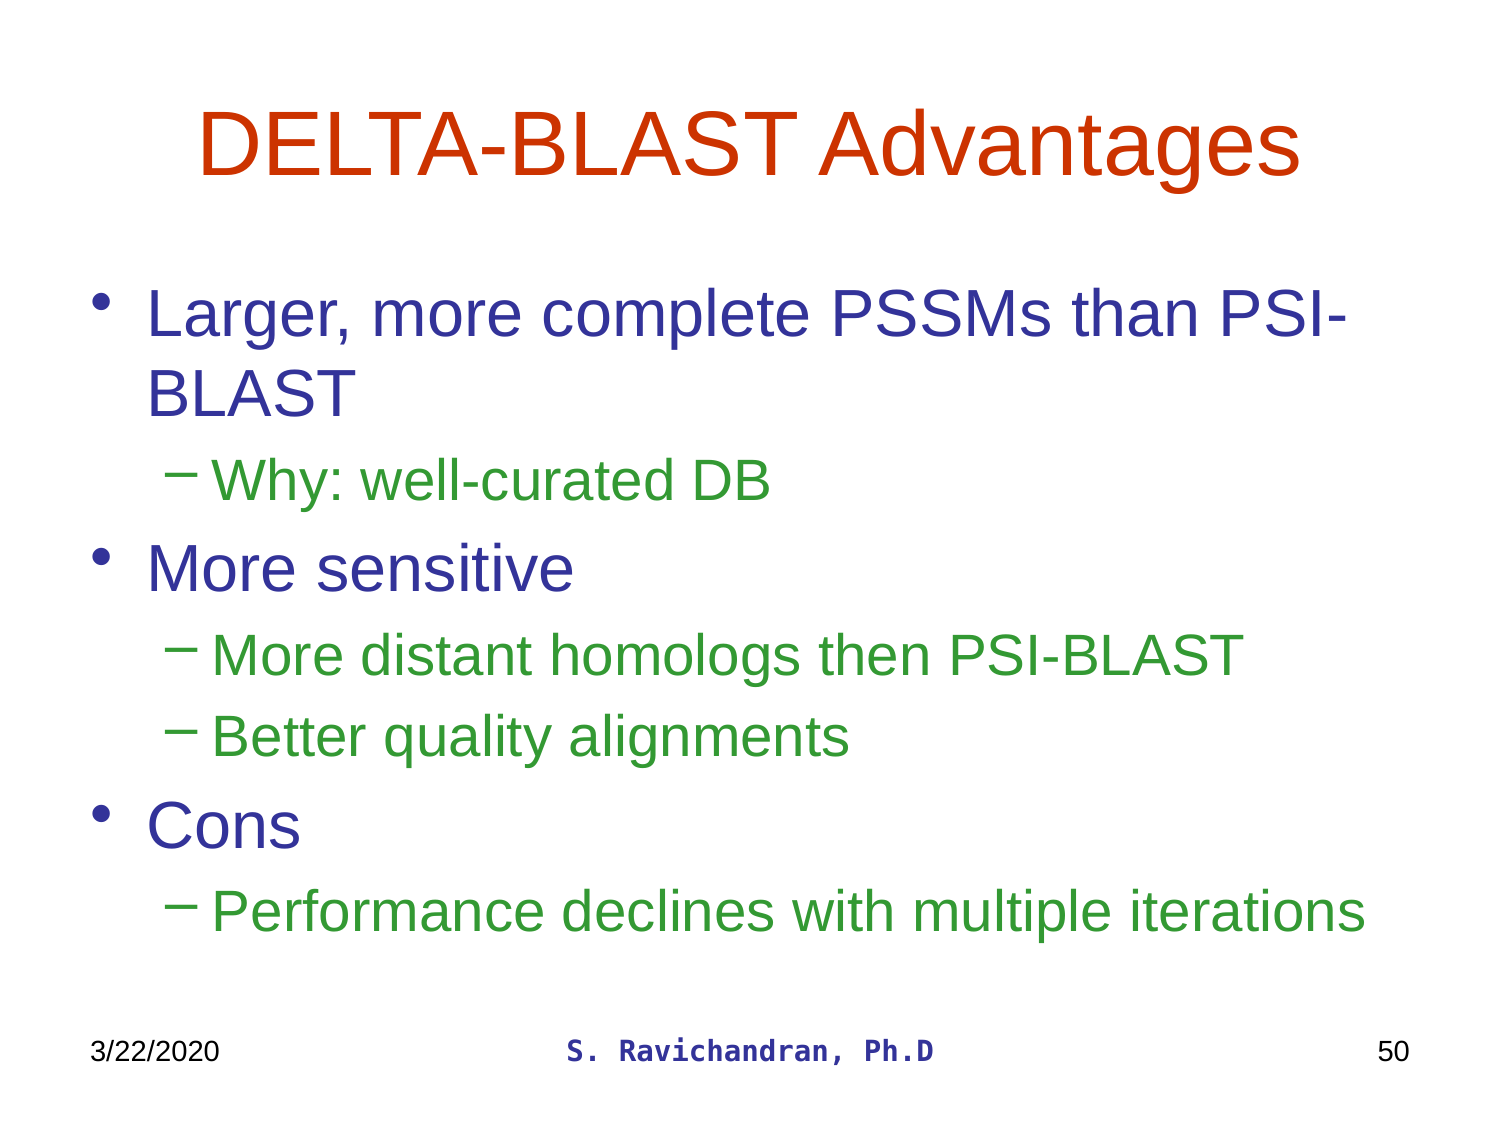

# DELTA-BLAST Advantages
Larger, more complete PSSMs than PSI-BLAST
Why: well-curated DB
More sensitive
More distant homologs then PSI-BLAST
Better quality alignments
Cons
Performance declines with multiple iterations
3/22/2020
S. Ravichandran, Ph.D
50